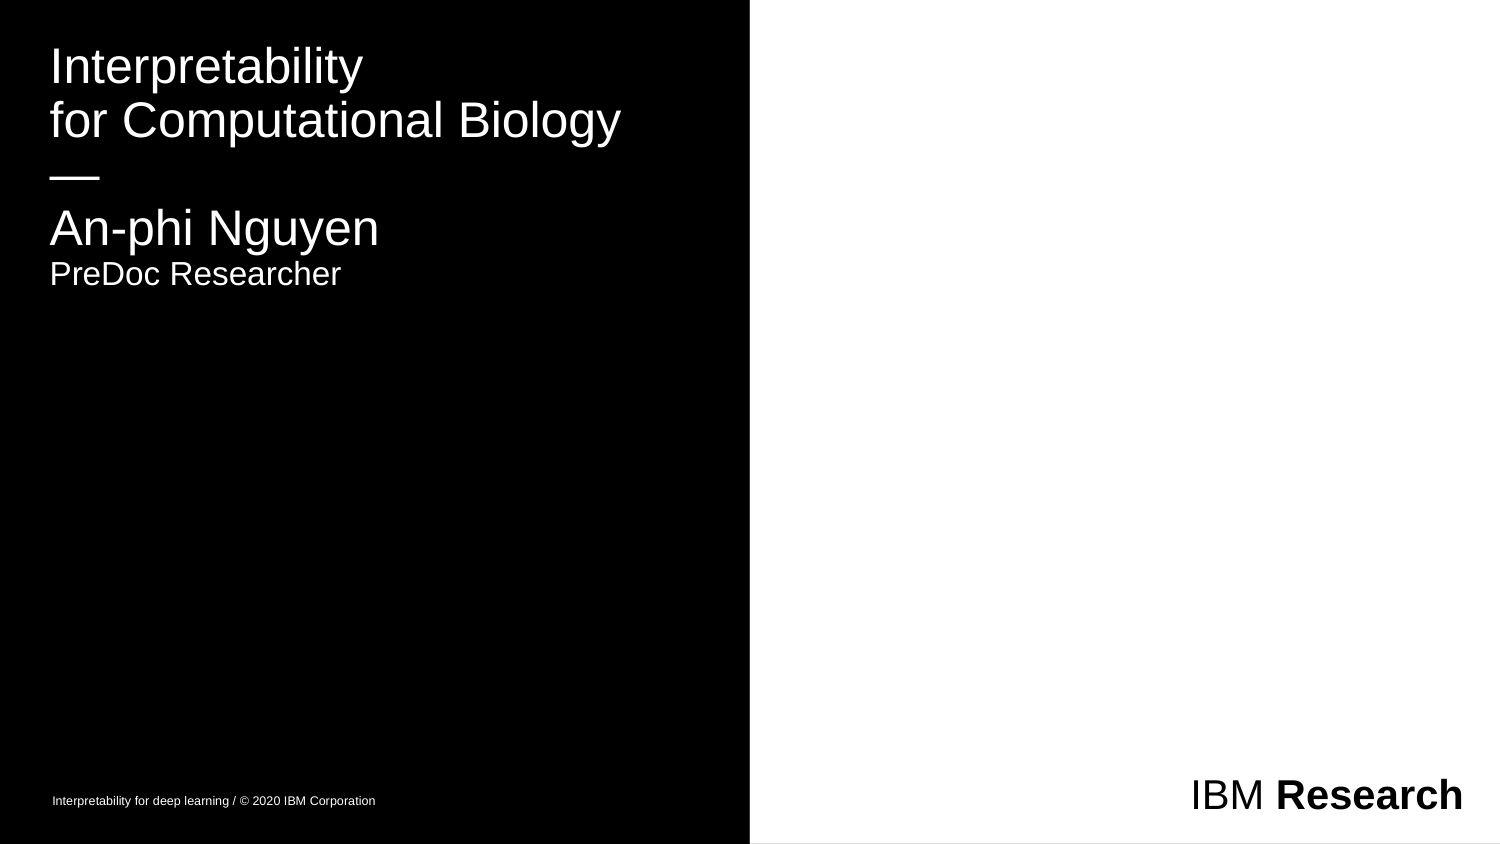

# Interpretability for Computational Biology — An-phi Nguyen PreDoc Researcher
IBM Research
Interpretability for deep learning / © 2020 IBM Corporation